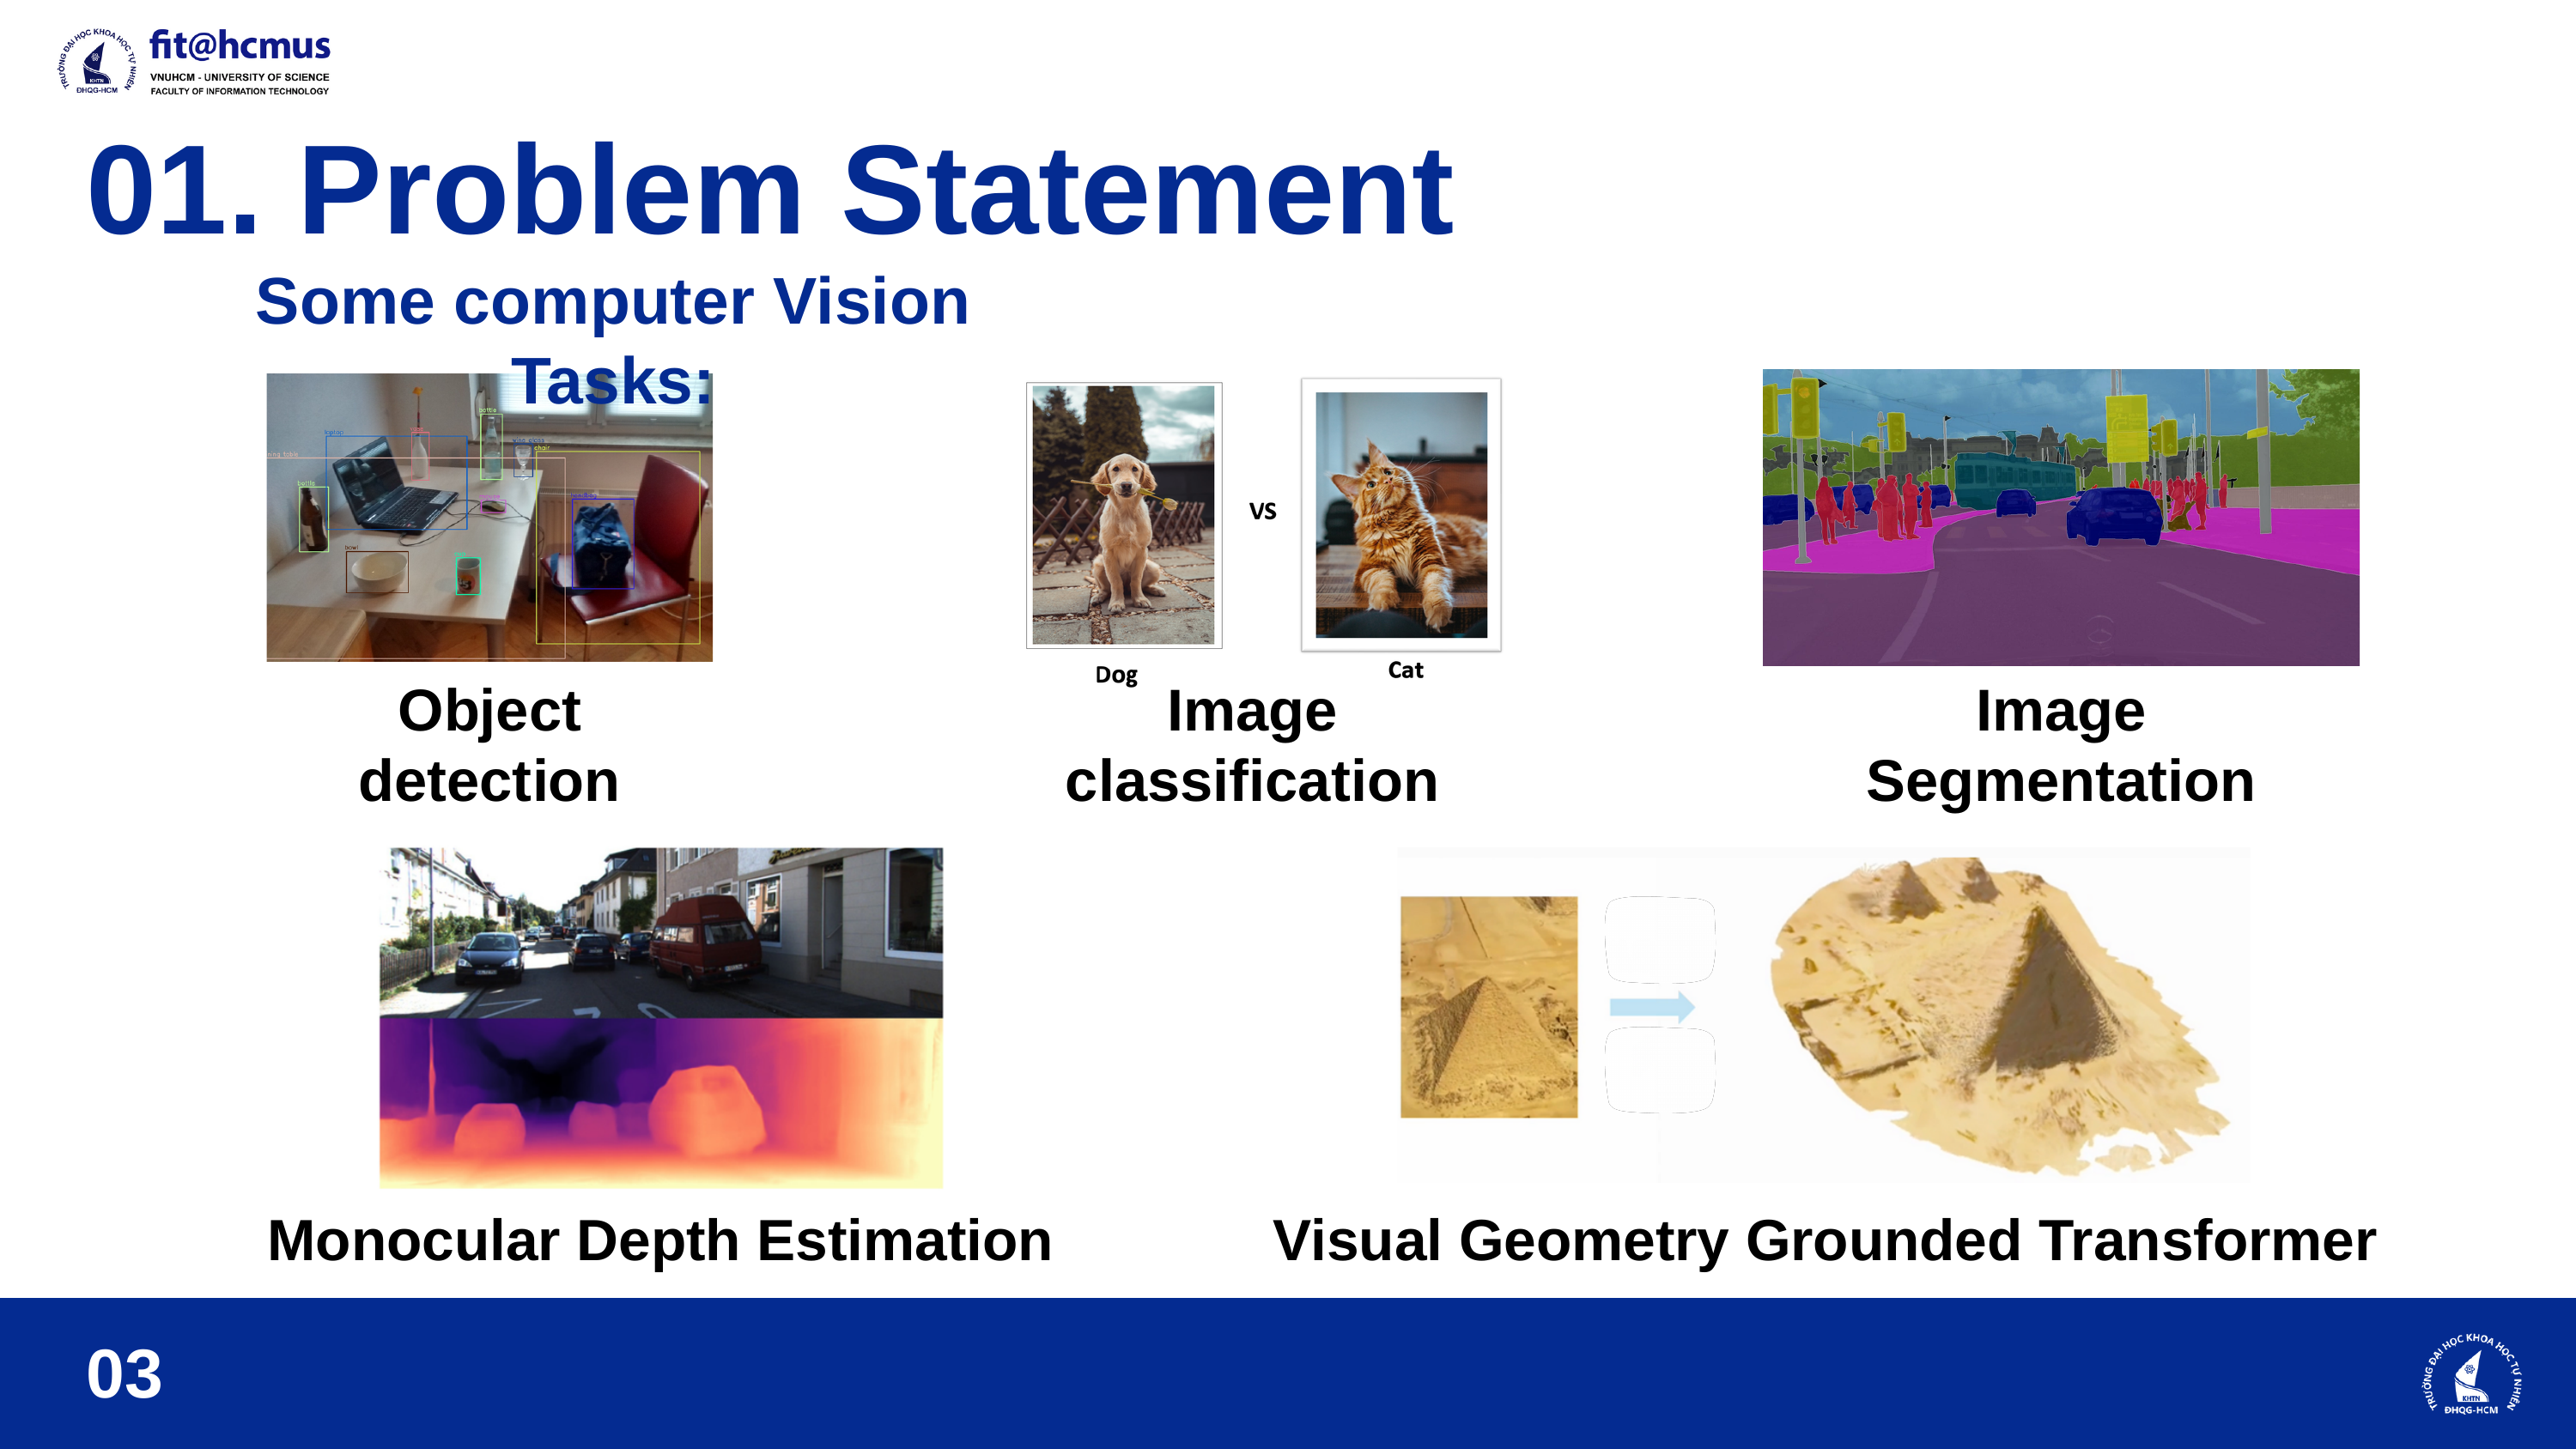

01. Problem Statement
Some computer Vision Tasks:

Object detection
Image classification
Image Segmentation

Monocular Depth Estimation
Visual Geometry Grounded Transformer

03